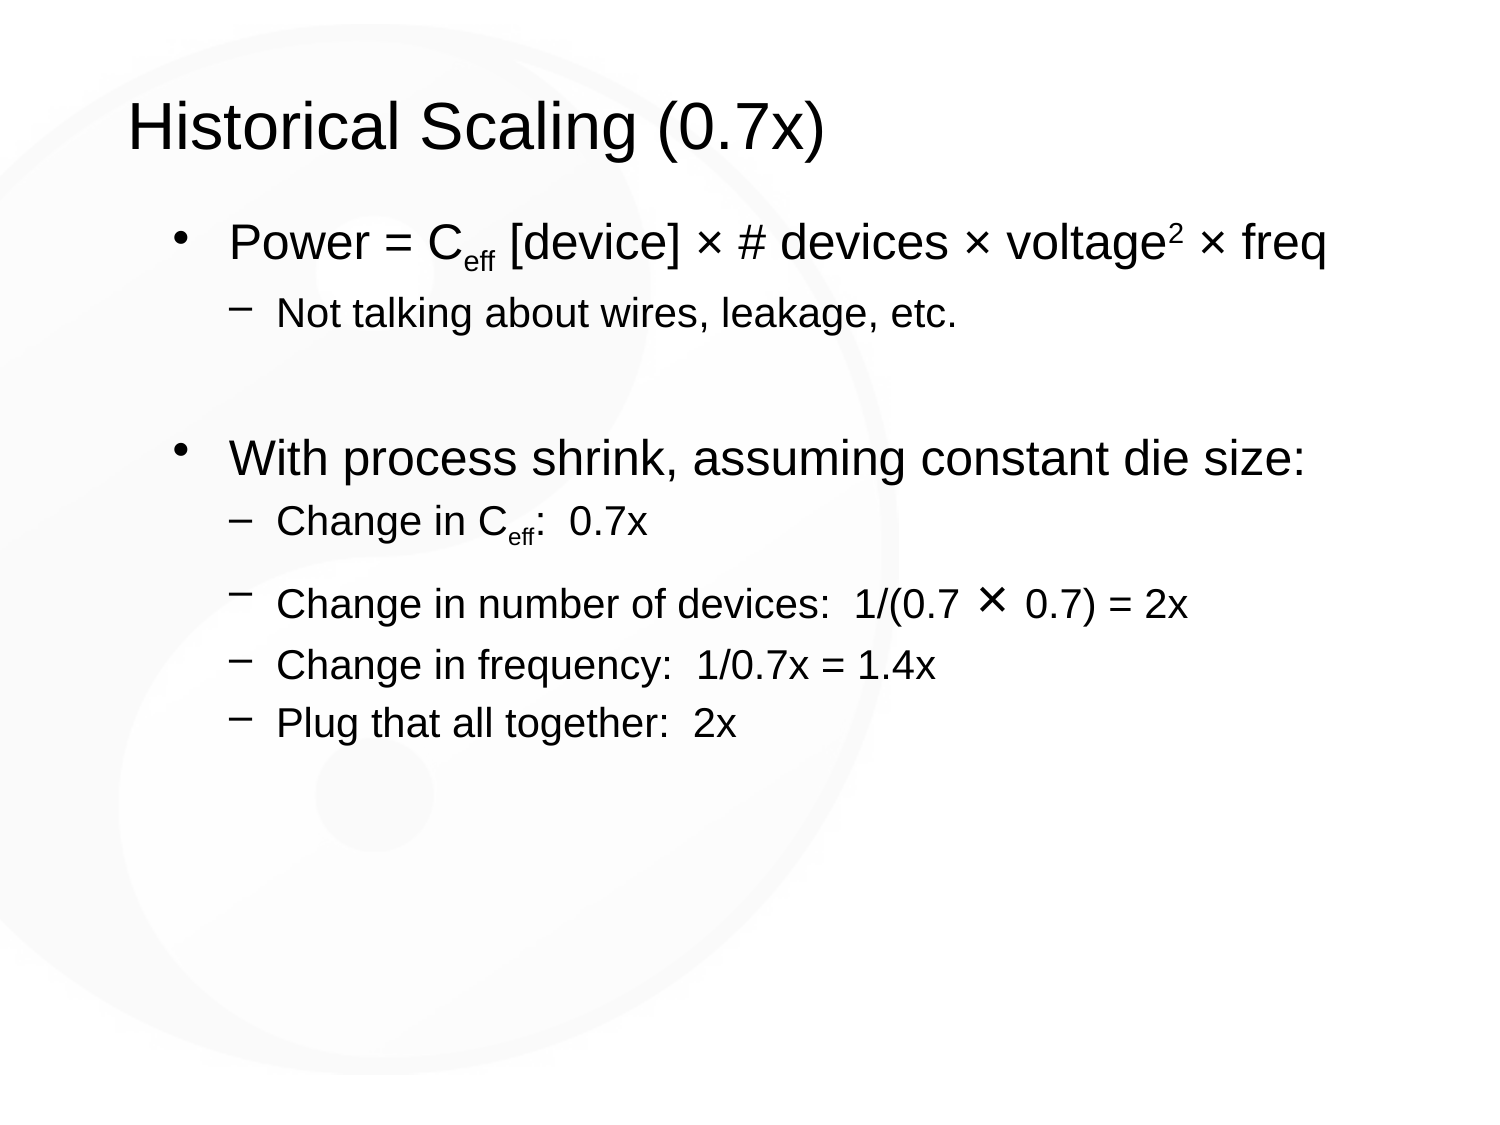

# Historical Scaling (0.7x)
Power = Ceff [device] × # devices × voltage2 × freq
Not talking about wires, leakage, etc.

With process shrink, assuming constant die size:
Change in Ceff:  0.7x
Change in number of devices:  1/(0.7 × 0.7) = 2x
Change in frequency:  1/0.7x = 1.4x
Plug that all together:  2x